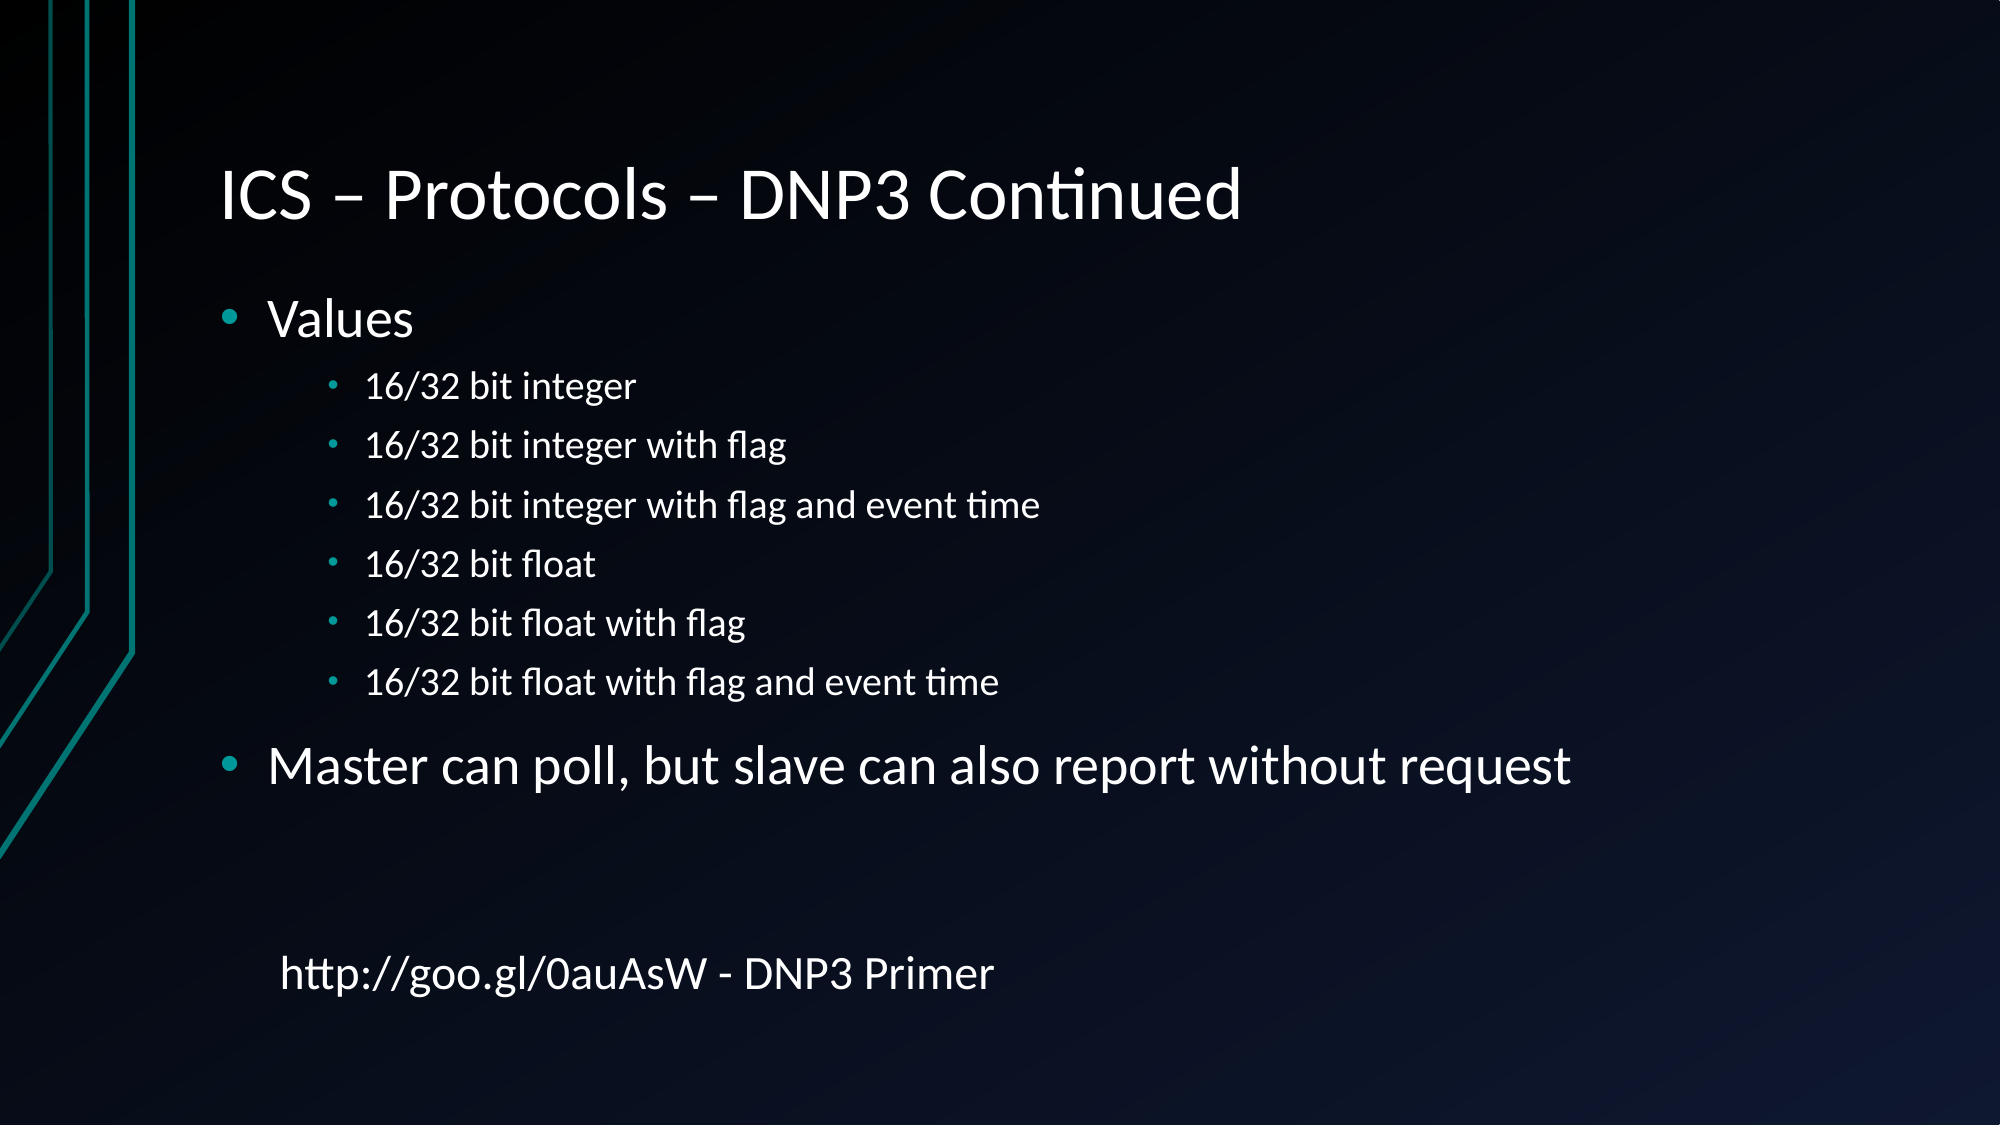

# ICS – Protocols – DNP3 Continued
Values
16/32 bit integer
16/32 bit integer with flag
16/32 bit integer with flag and event time
16/32 bit float
16/32 bit float with flag
16/32 bit float with flag and event time
Master can poll, but slave can also report without request

http://goo.gl/0auAsW - DNP3 Primer